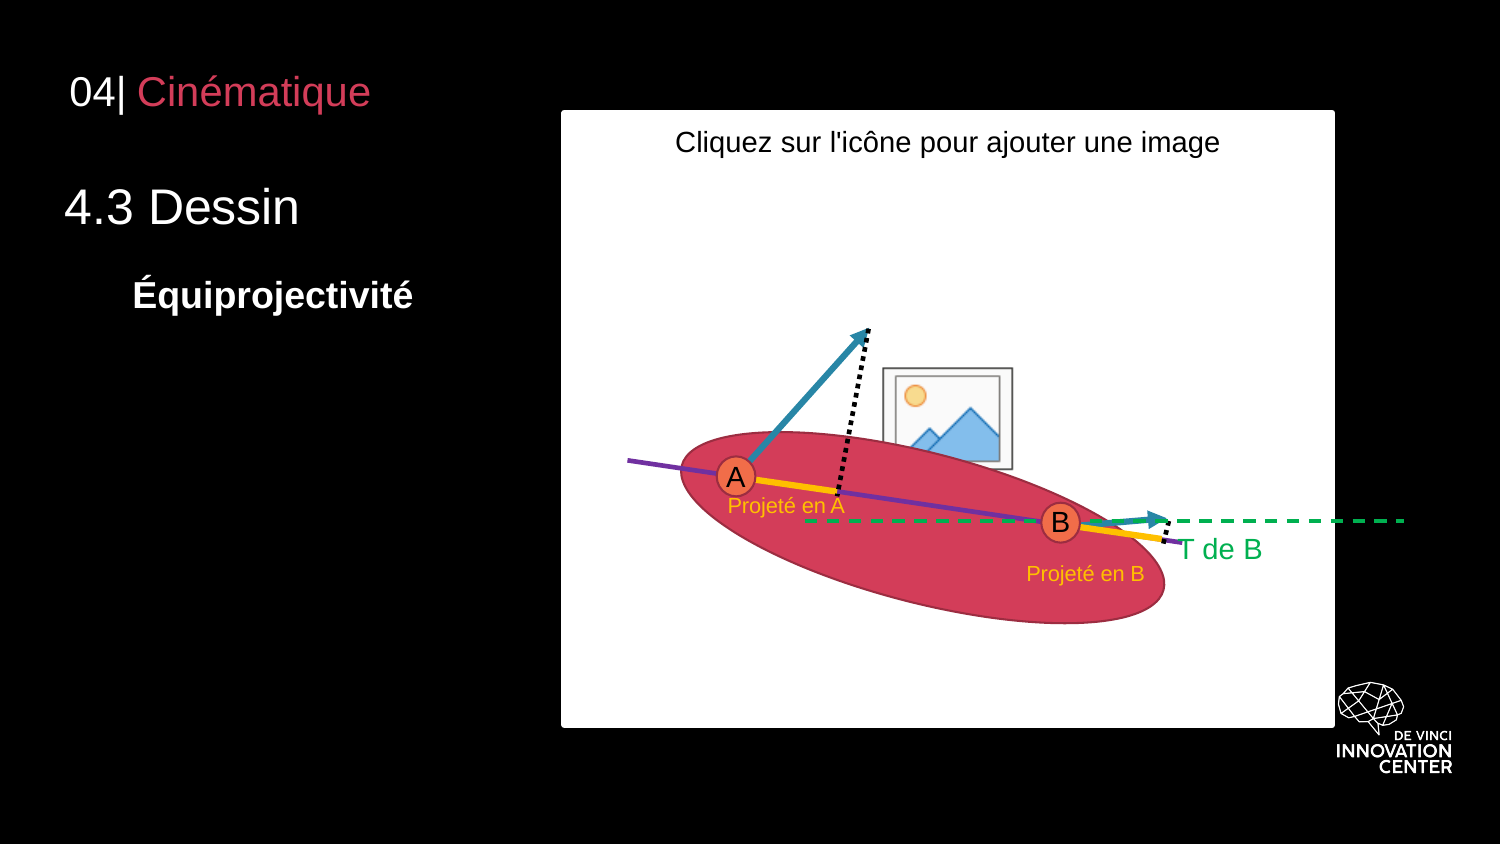

04|
Cinématique

# 4.3 Dessin
Équiprojectivité
A

Projeté en A
B

T de B
Projeté en B